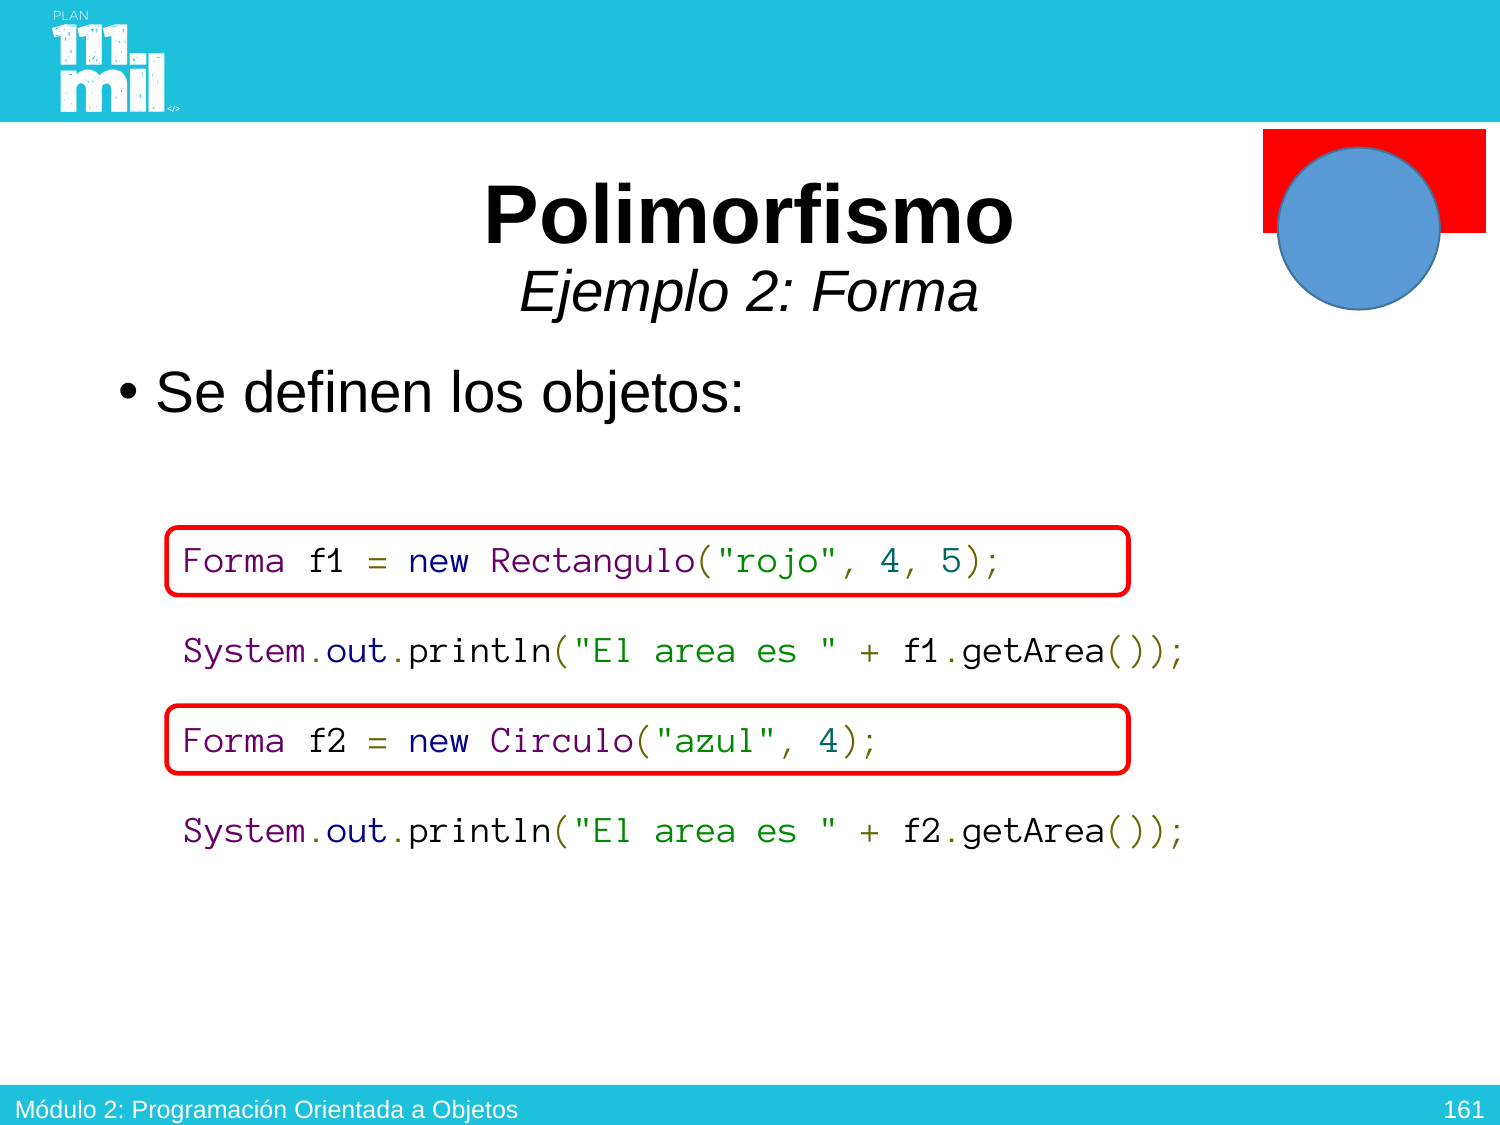

# Polimorfismo Ejemplo 2: Forma

Se definen los objetos:
 Forma f1 = new Rectangulo("rojo", 4, 5);

 System.out.println("El area es " + f1.getArea());

 Forma f2 = new Circulo("azul", 4);

 System.out.println("El area es " + f2.getArea());

161
Módulo 2: Programación Orientada a Objetos